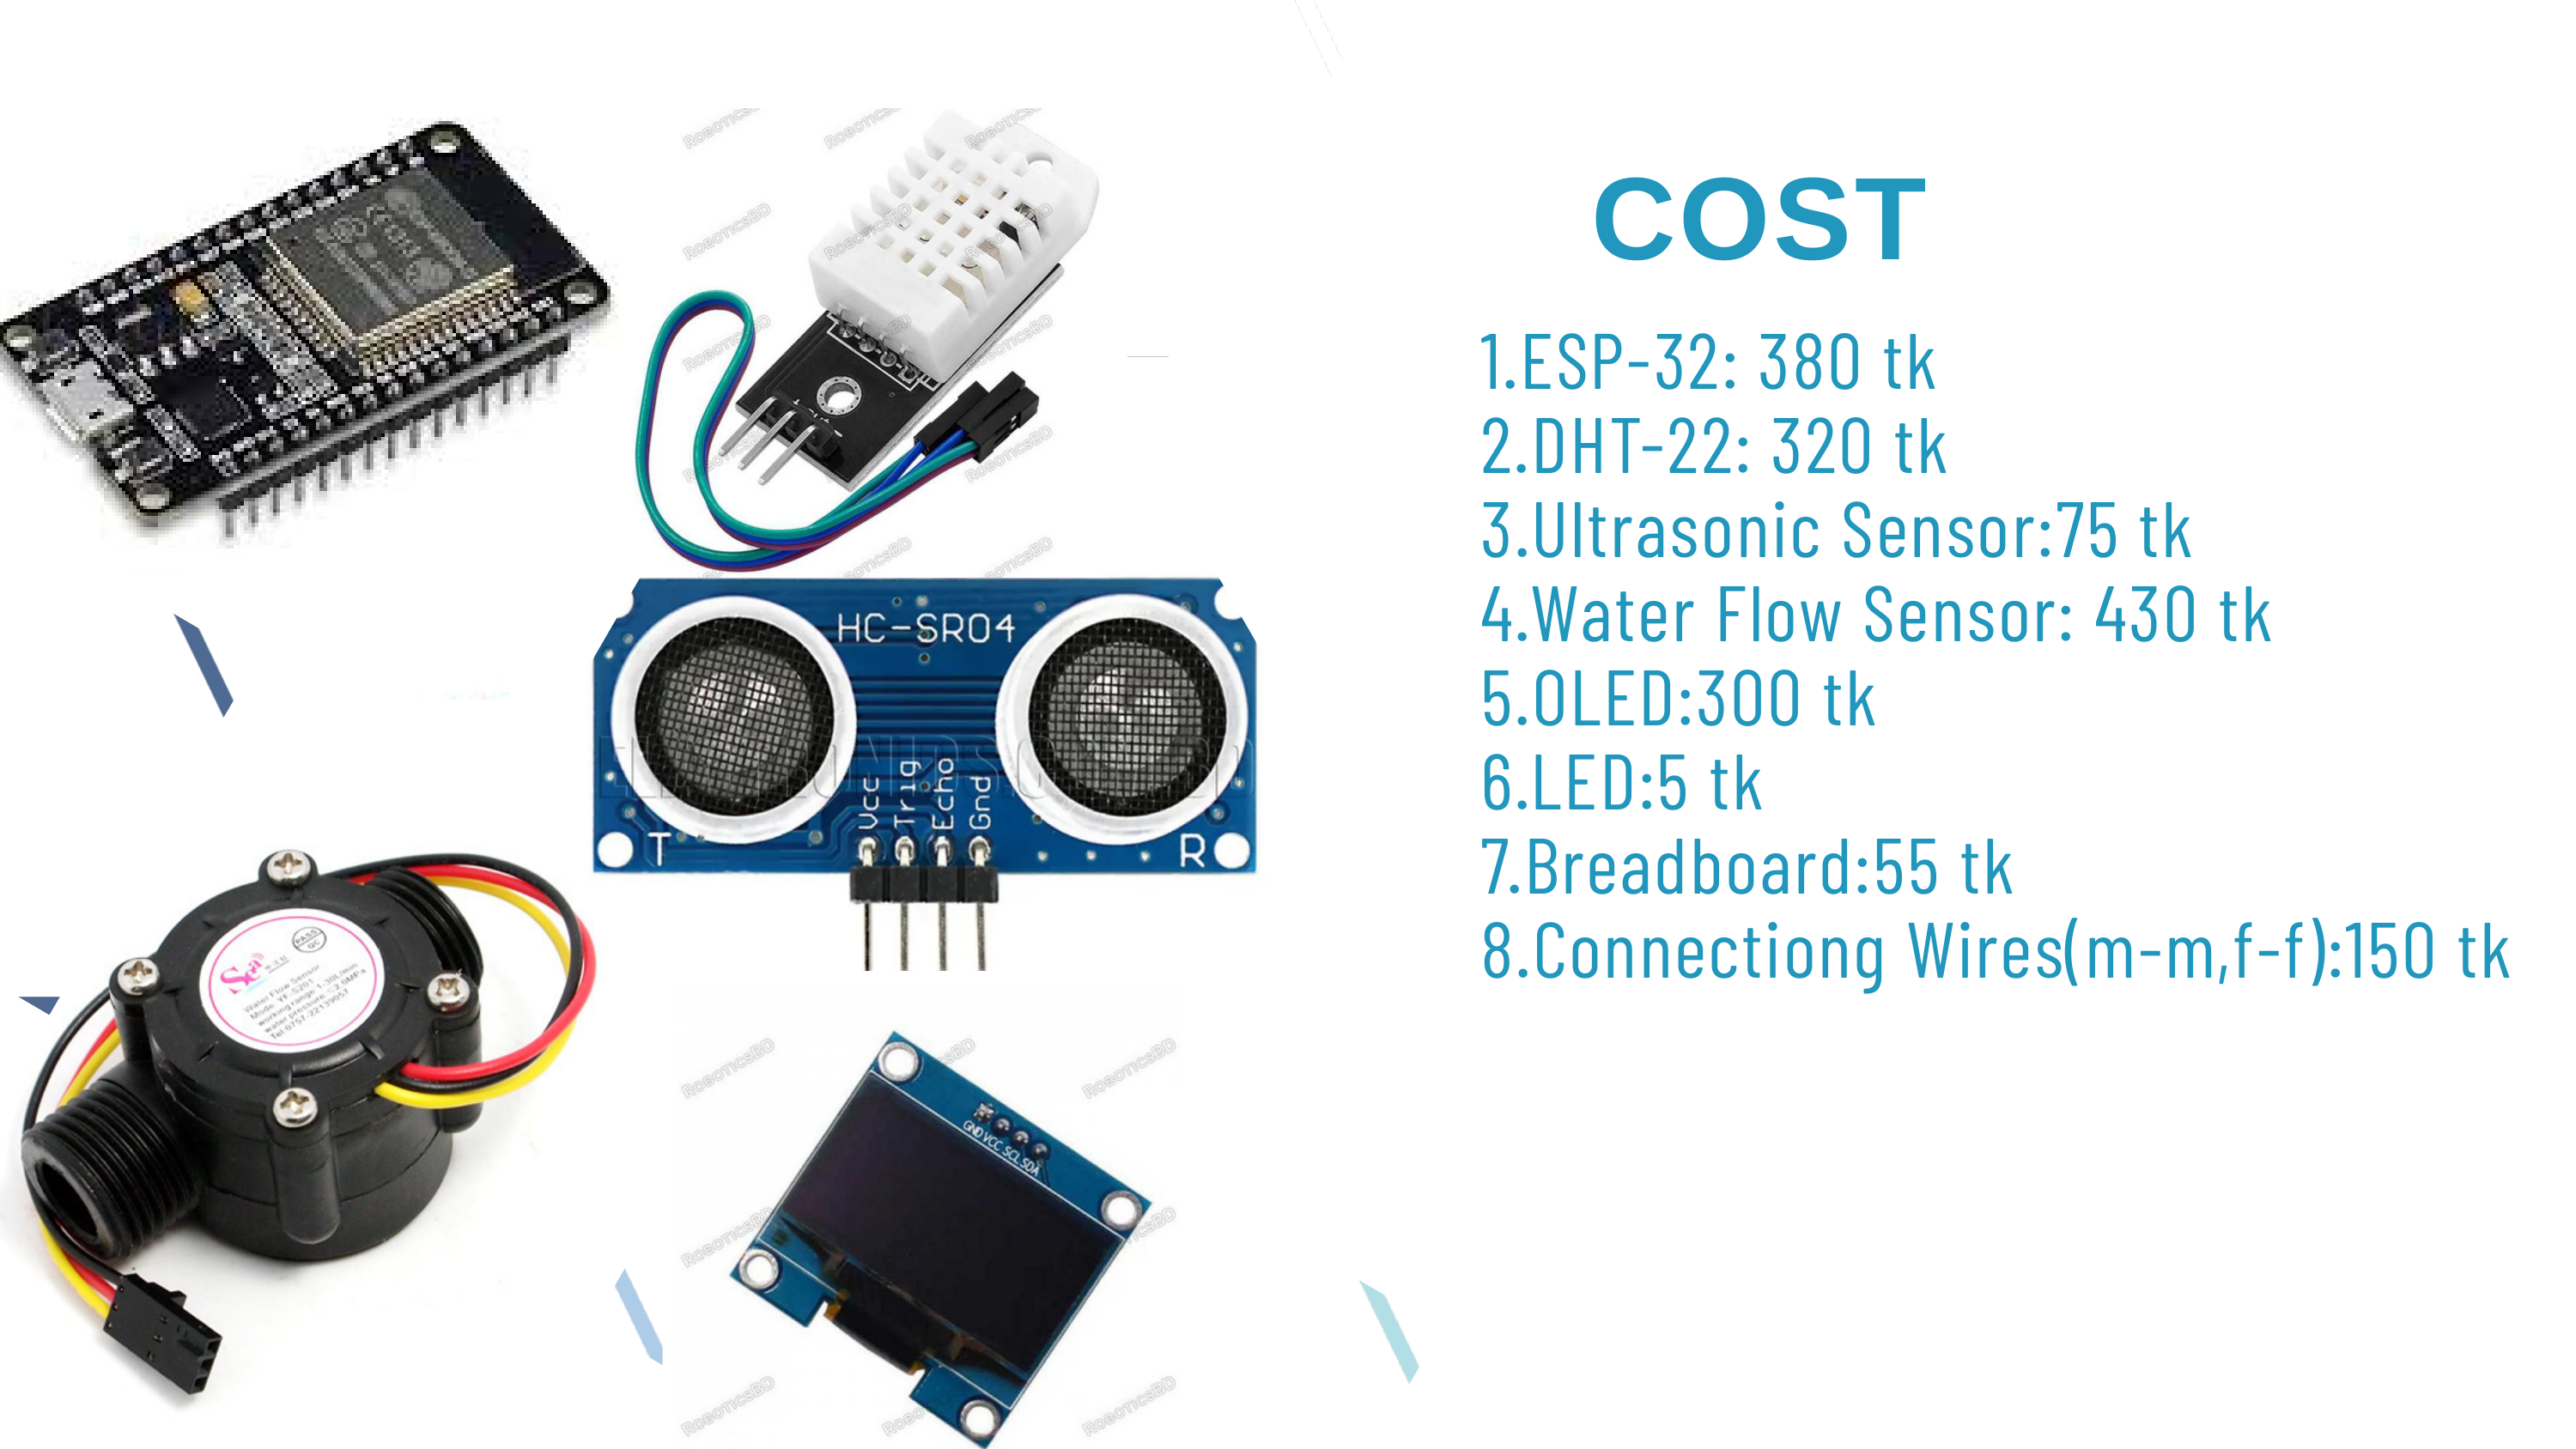

COST
1.ESP-32: 380 tk
2.DHT-22: 320 tk
3.Ultrasonic Sensor:75 tk
4.Water Flow Sensor: 430 tk
5.OLED:300 tk
6.LED:5 tk
7.Breadboard:55 tk
8.Connectiong Wires(m-m,f-f):150 tk